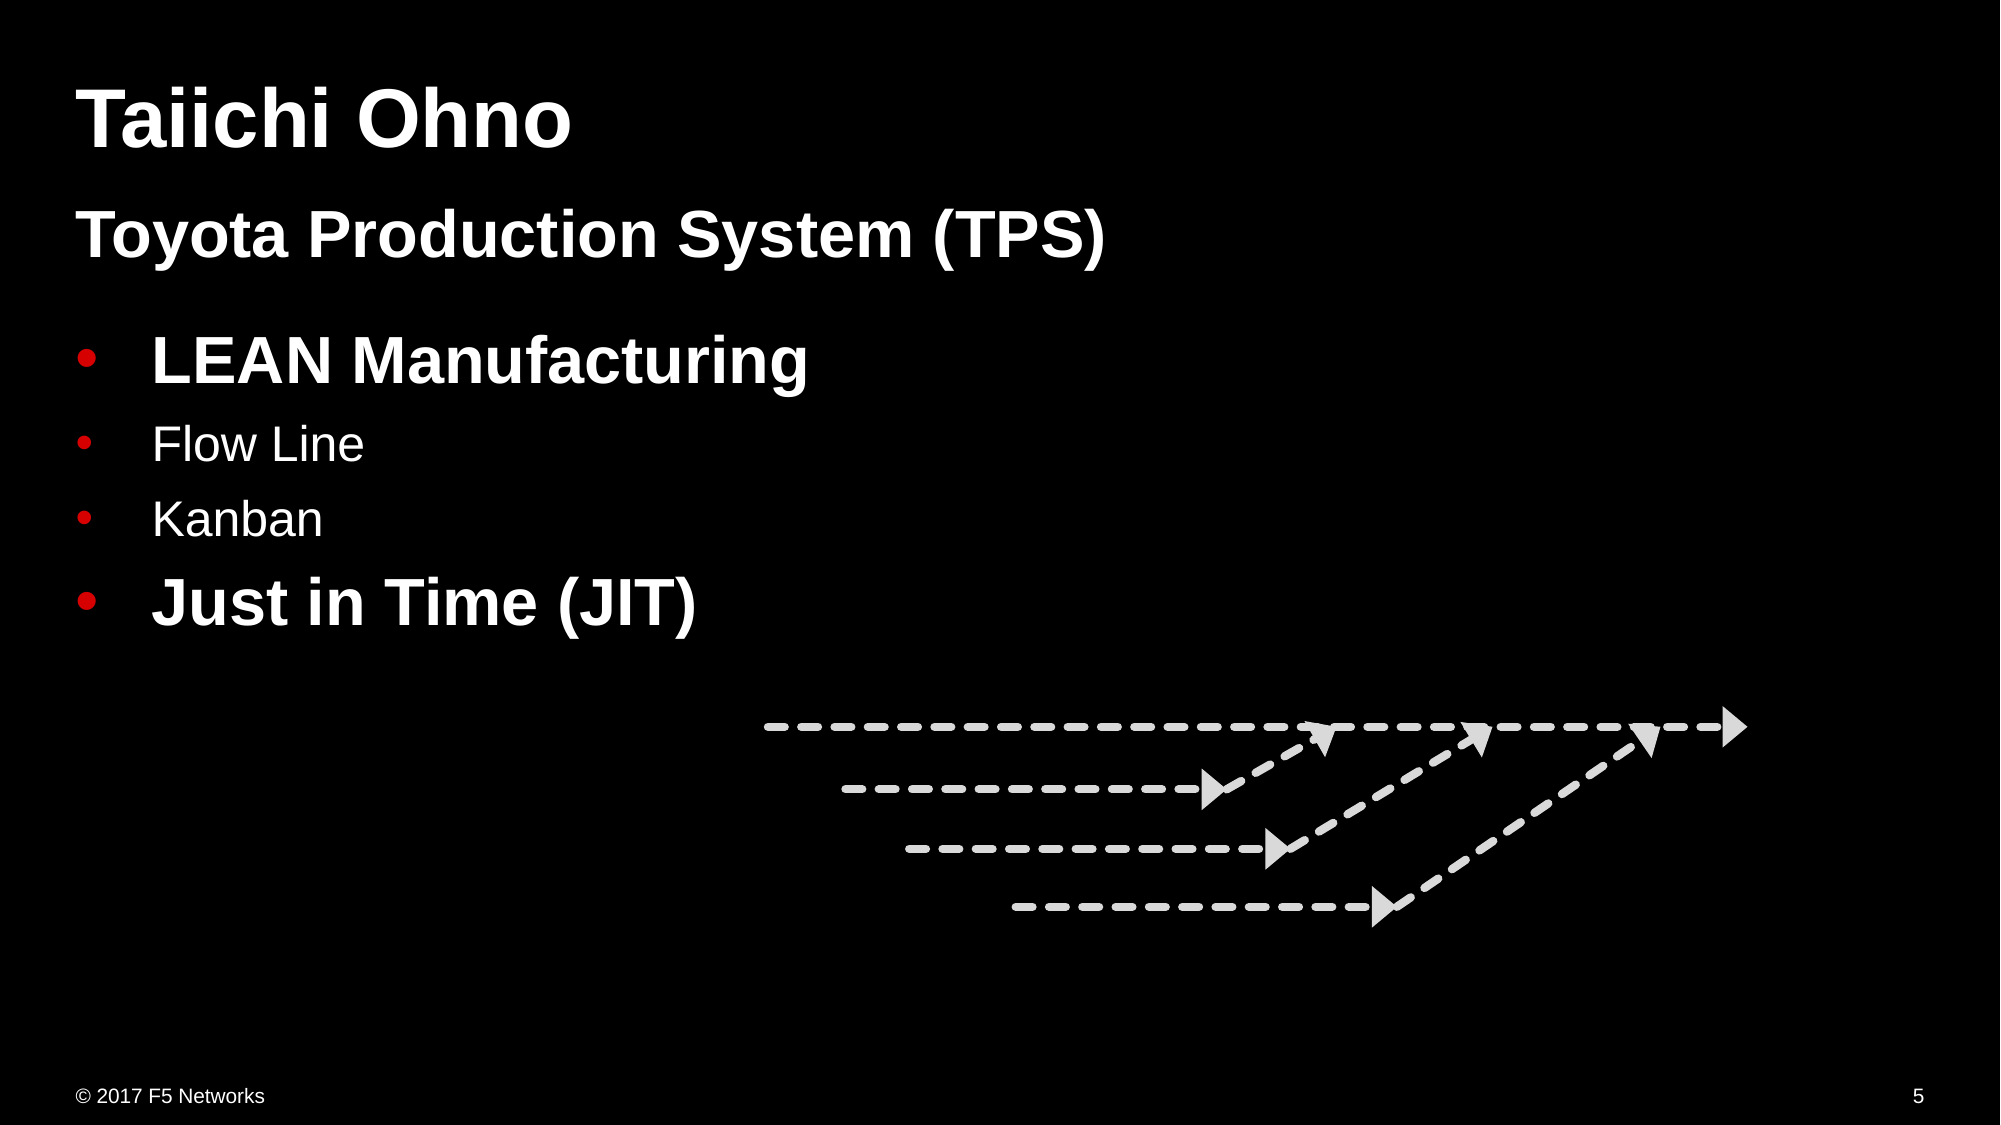

# Taiichi Ohno
Toyota Production System (TPS)
LEAN Manufacturing
Flow Line
Kanban
Just in Time (JIT)
5
© 2017 F5 Networks